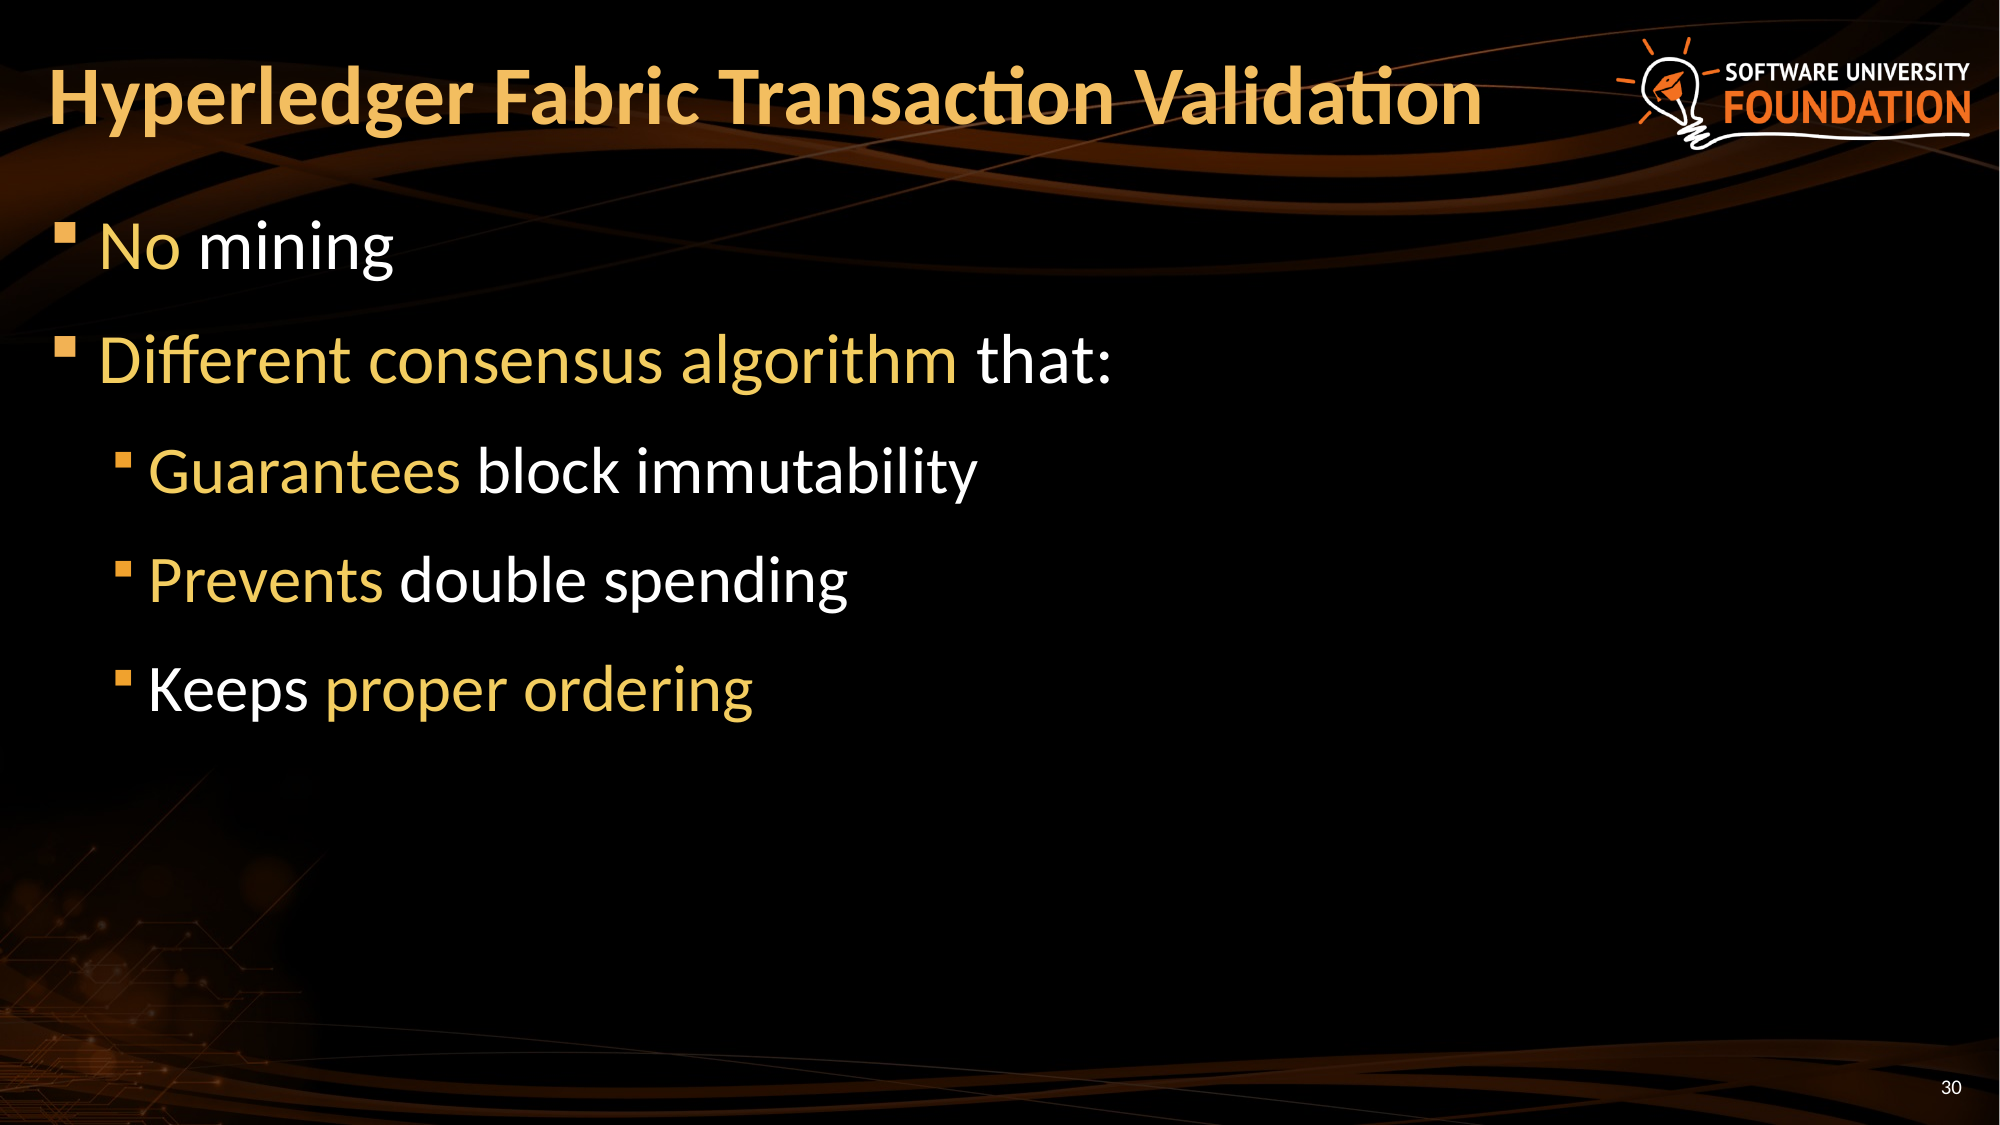

# Hyperledger Fabric Transaction Validation
No mining
Different consensus algorithm that:
Guarantees block immutability
Prevents double spending
Keeps proper ordering
30